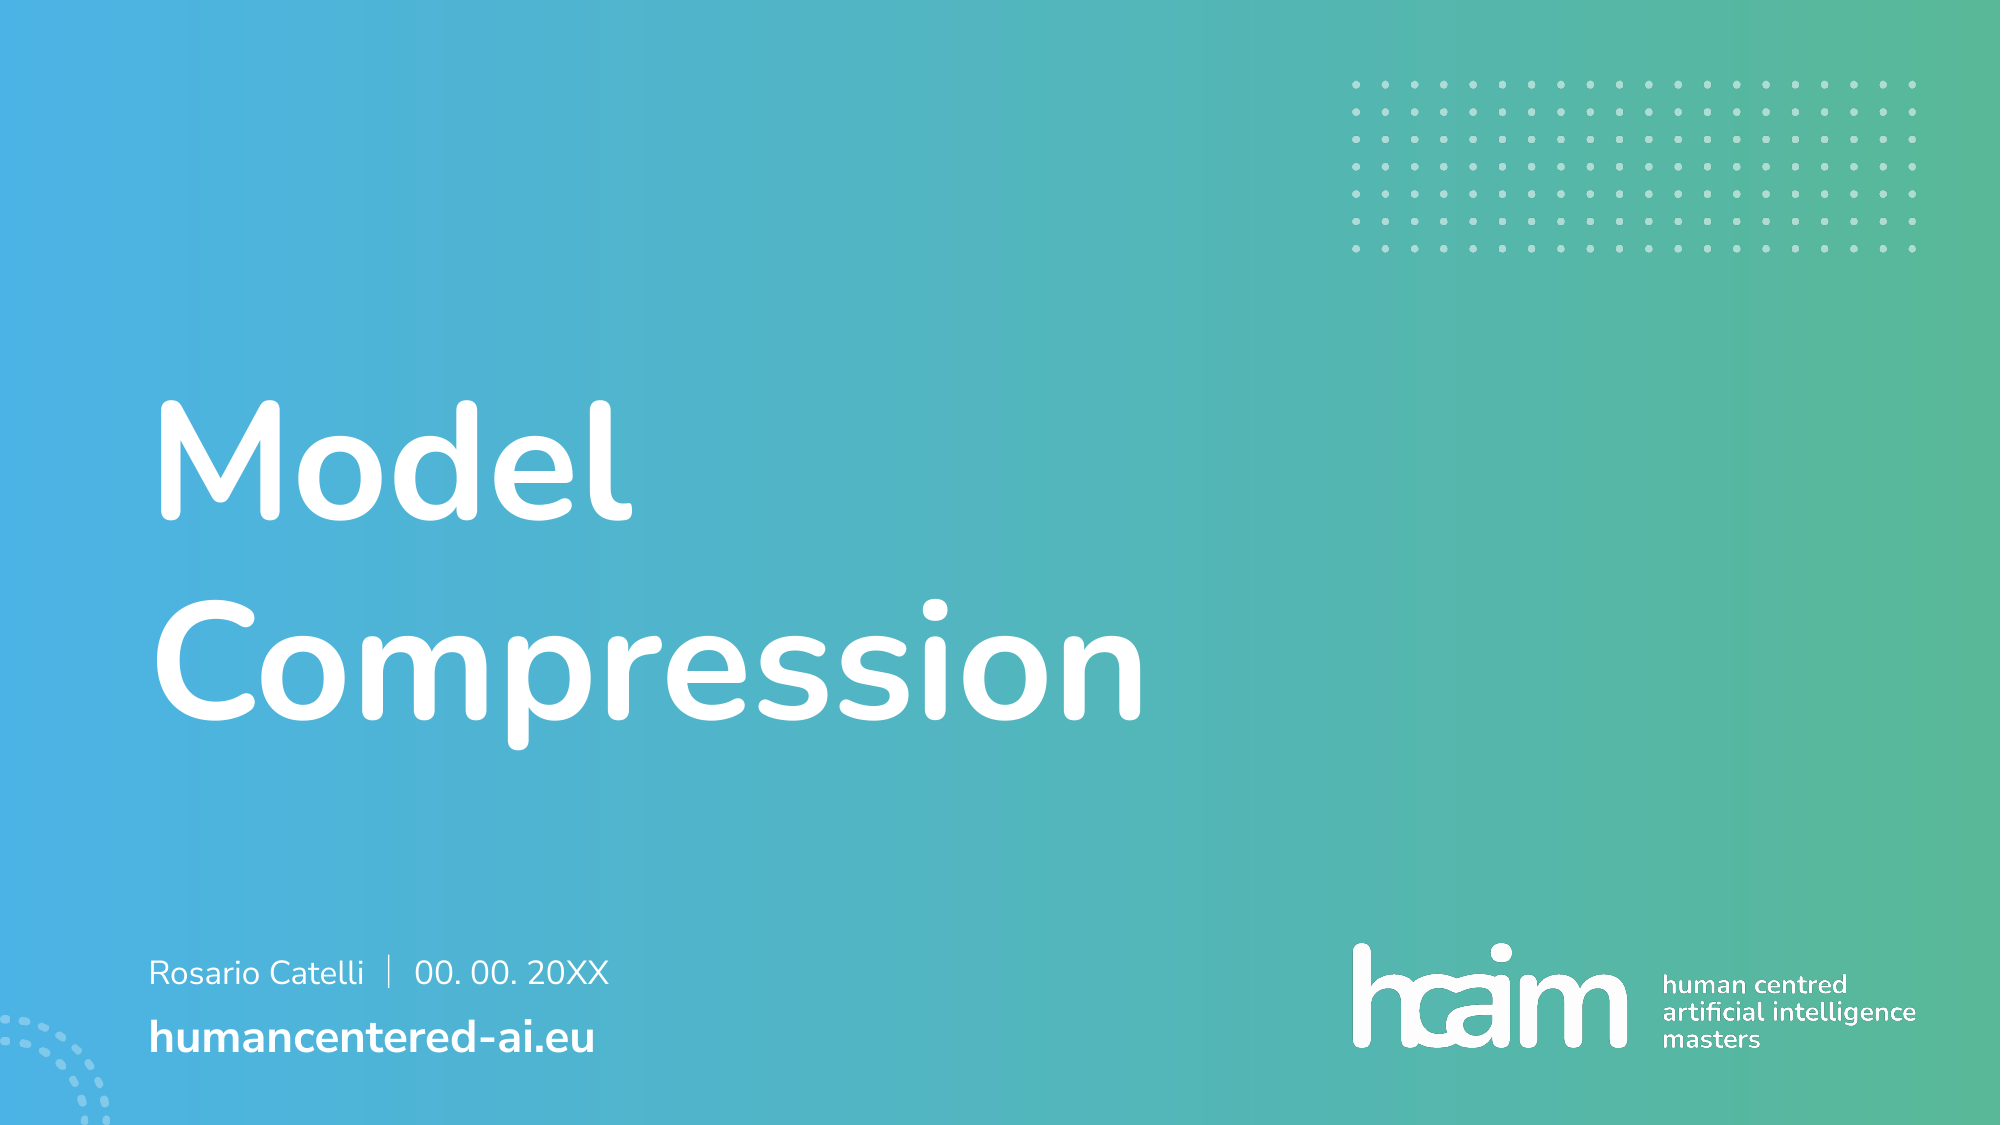

Model Compression
Rosario Catelli｜00. 00. 20XX
humancentered-ai.eu